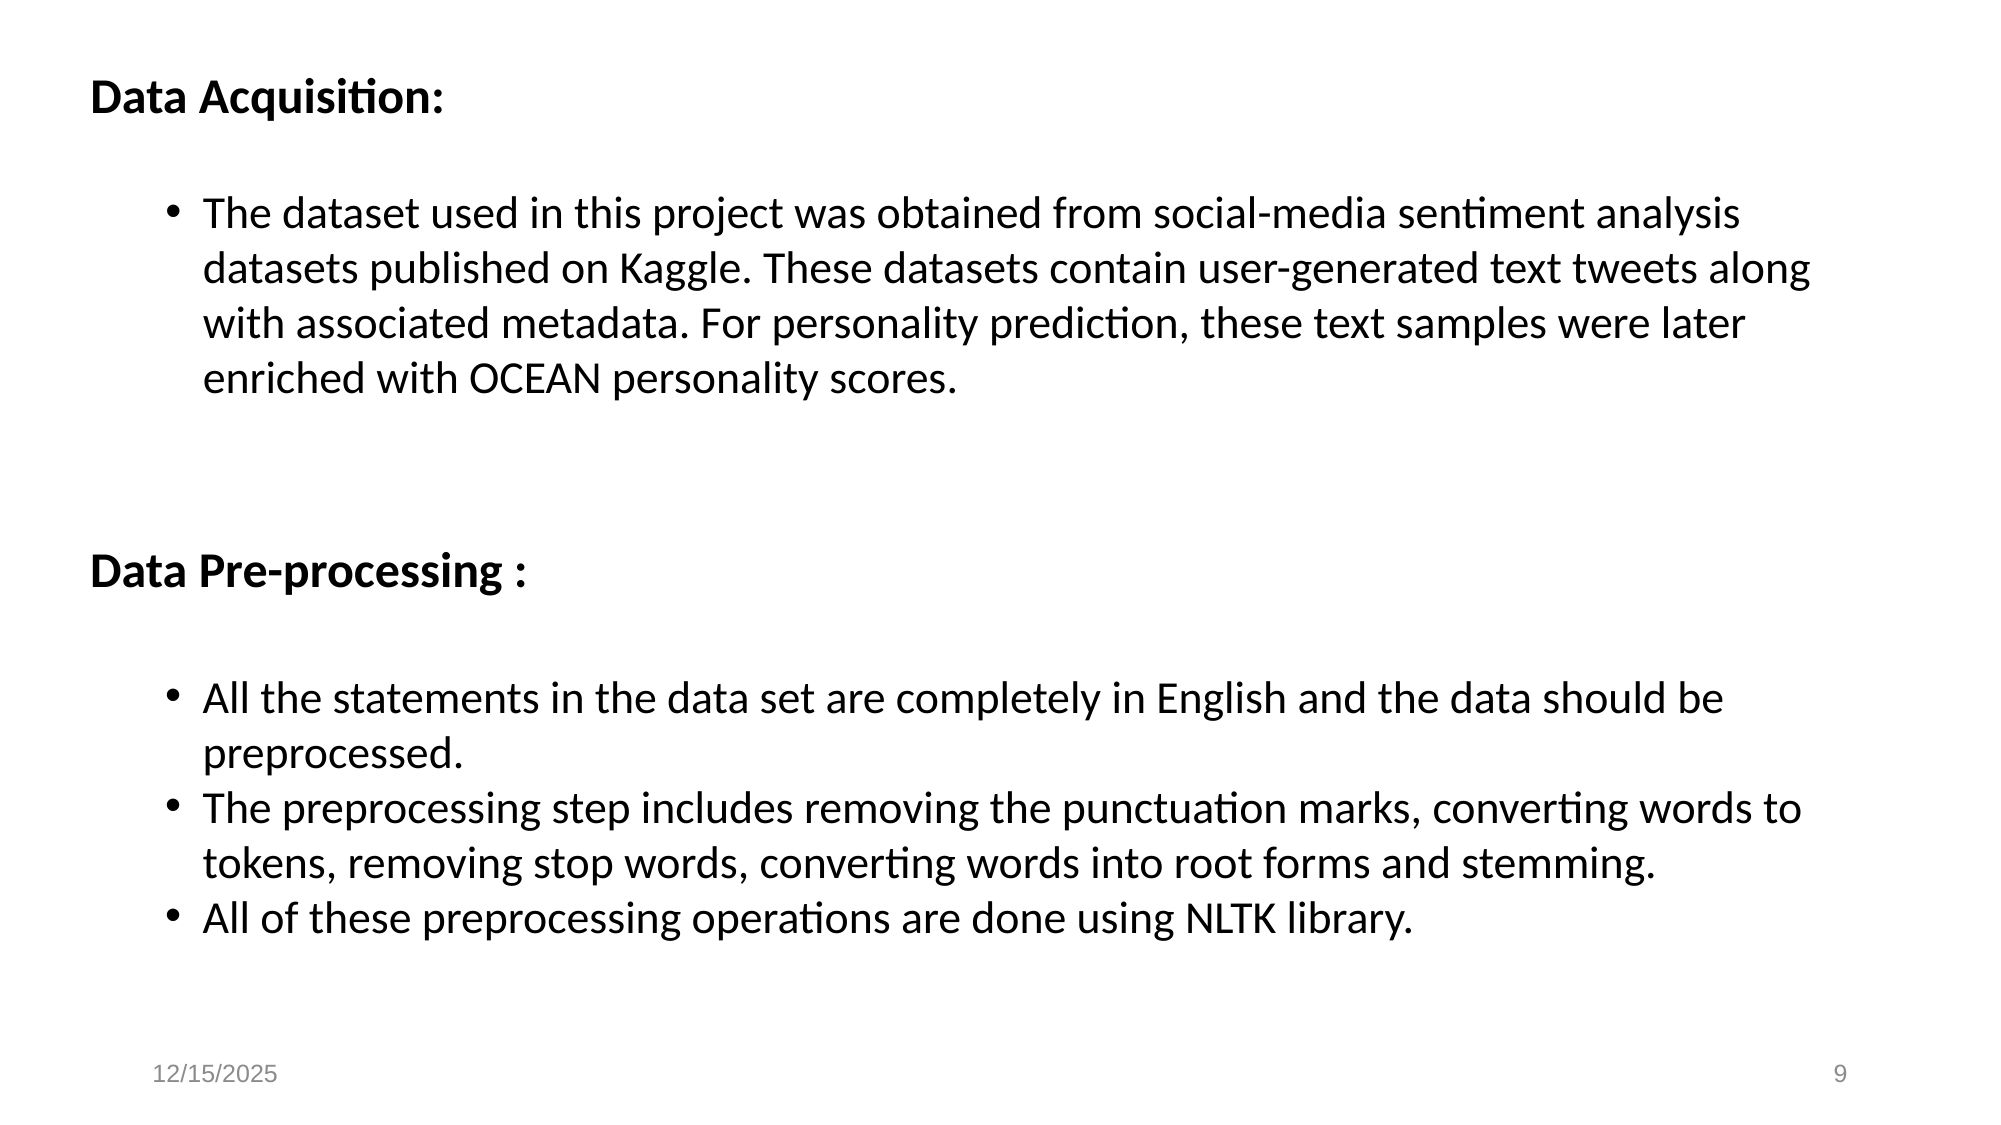

Data Acquisition:

The dataset used in this project was obtained from social-media sentiment analysis datasets published on Kaggle. These datasets contain user-generated text tweets along with associated metadata. For personality prediction, these text samples were later enriched with OCEAN personality scores.
Data Pre-processing :

All the statements in the data set are completely in English and the data should be preprocessed.
The preprocessing step includes removing the punctuation marks, converting words to tokens, removing stop words, converting words into root forms and stemming.
All of these preprocessing operations are done using NLTK library.

12/15/2025
9